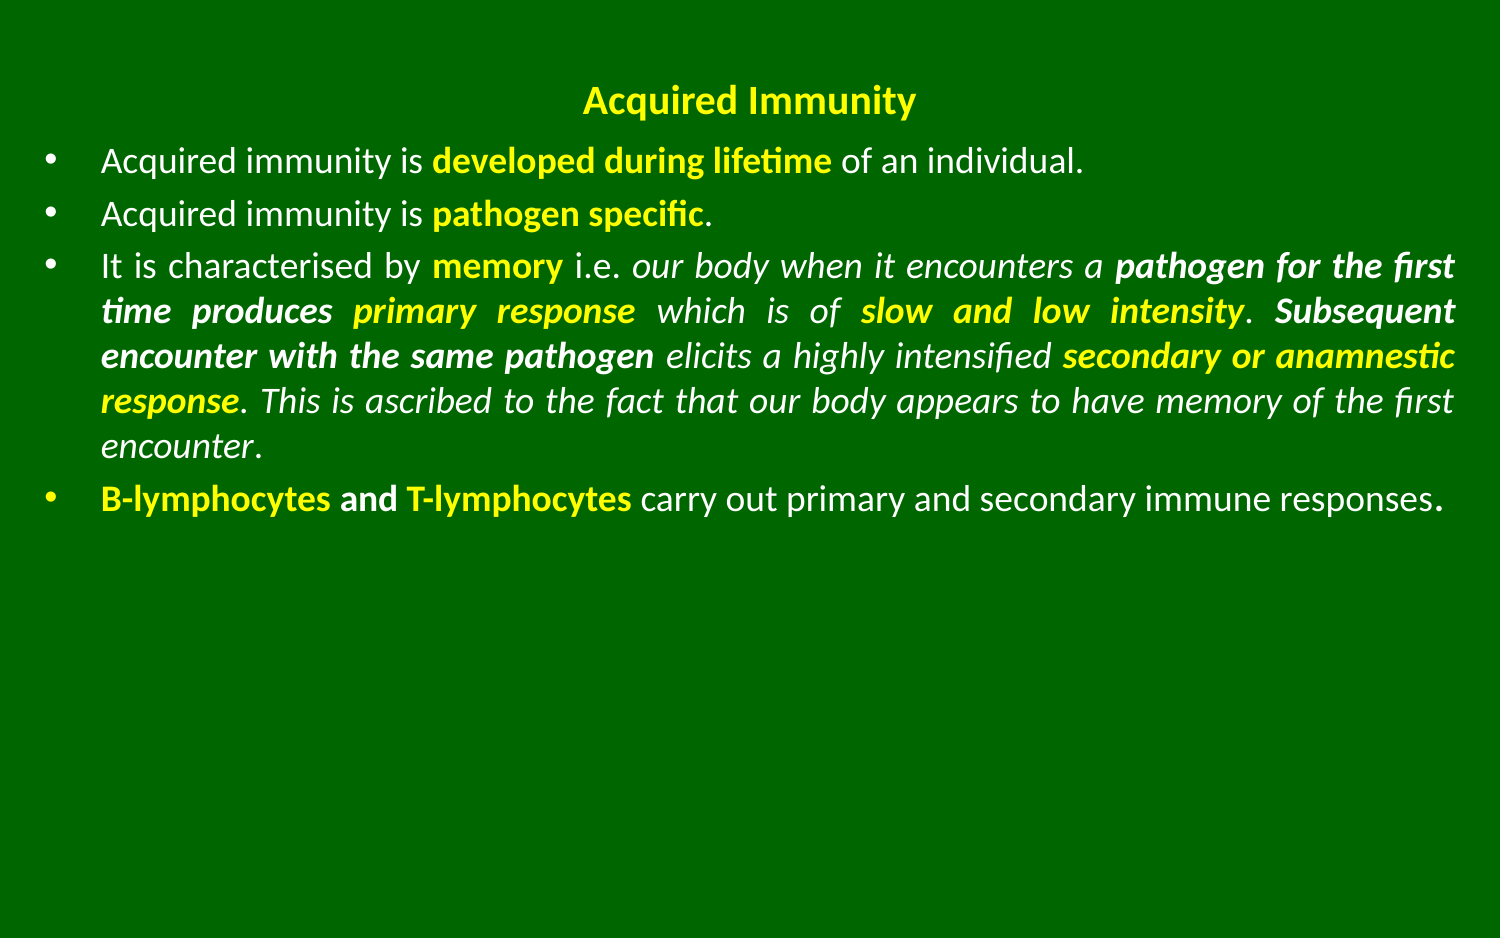

# Acquired Immunity
Acquired immunity is developed during lifetime of an individual.
Acquired immunity is pathogen specific.
It is characterised by memory i.e. our body when it encounters a pathogen for the first time produces primary response which is of slow and low intensity. Subsequent encounter with the same pathogen elicits a highly intensified secondary or anamnestic response. This is ascribed to the fact that our body appears to have memory of the first encounter.
B-lymphocytes and T-lymphocytes carry out primary and secondary immune responses.